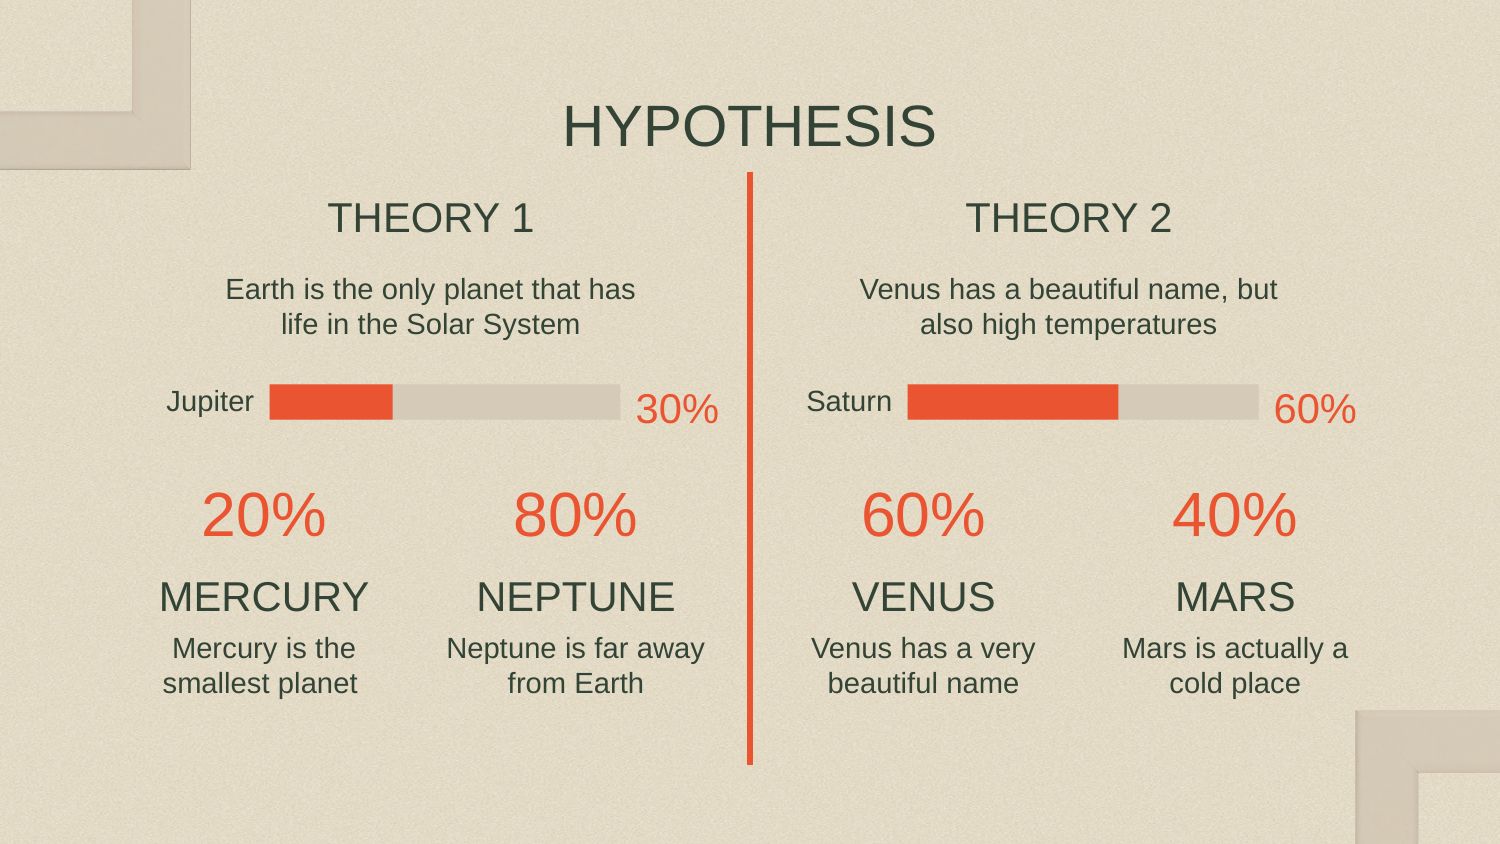

# HYPOTHESIS
THEORY 1
THEORY 2
Earth is the only planet that has life in the Solar System
Venus has a beautiful name, but also high temperatures
Jupiter
30%
Saturn
60%

20%
80%
60%
40%
MERCURY
VENUS
MARS
NEPTUNE
Mars is actually a cold place
Neptune is far away from Earth
Mercury is the smallest planet
Venus has a very beautiful name